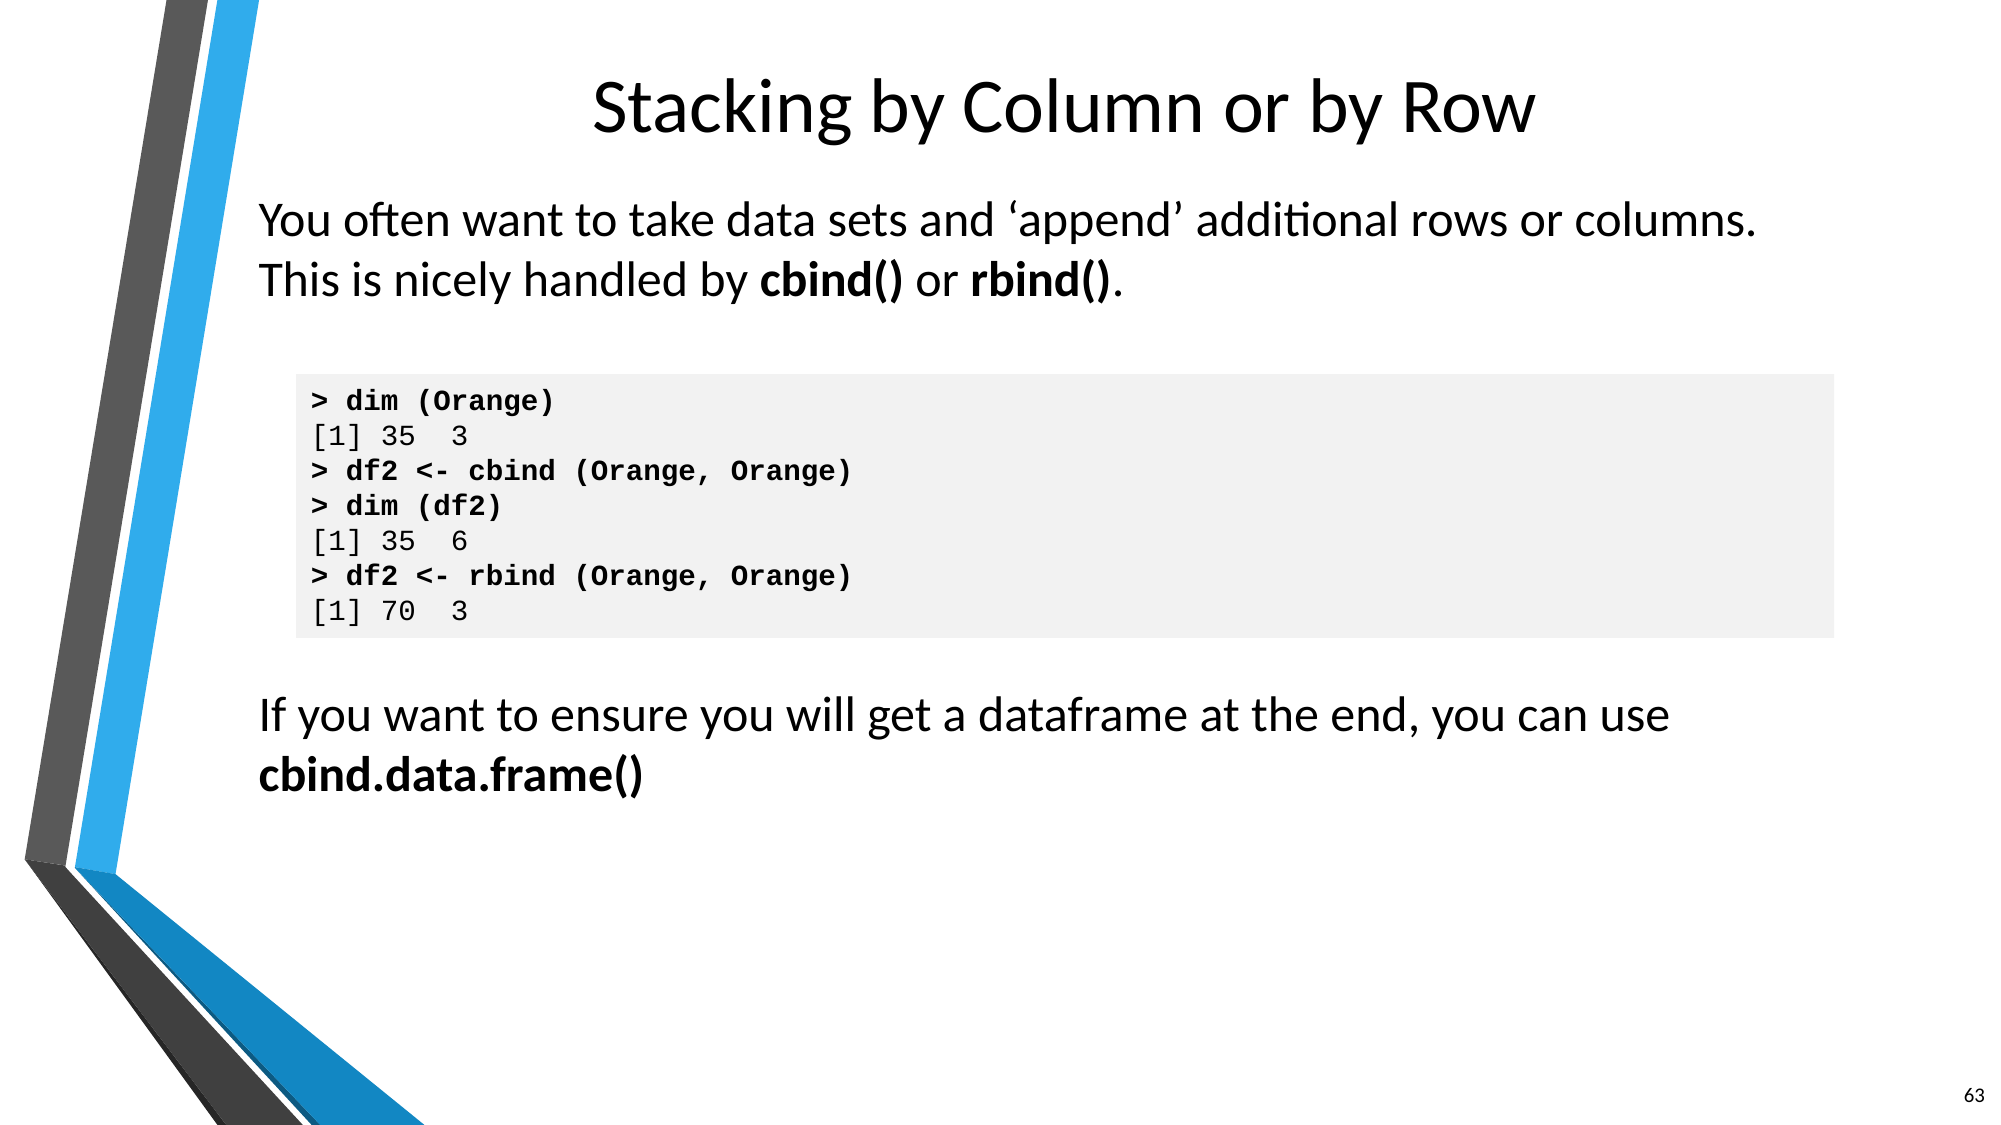

# Stacking by Column or by Row
You often want to take data sets and ‘append’ additional rows or columns.   This is nicely handled by cbind() or rbind().

If you want to ensure you will get a dataframe at the end, you can use cbind.data.frame()

> dim (Orange)
[1] 35  3
> df2 <- cbind (Orange, Orange)
> dim (df2)
[1] 35  6
> df2 <- rbind (Orange, Orange)
[1] 70  3

63